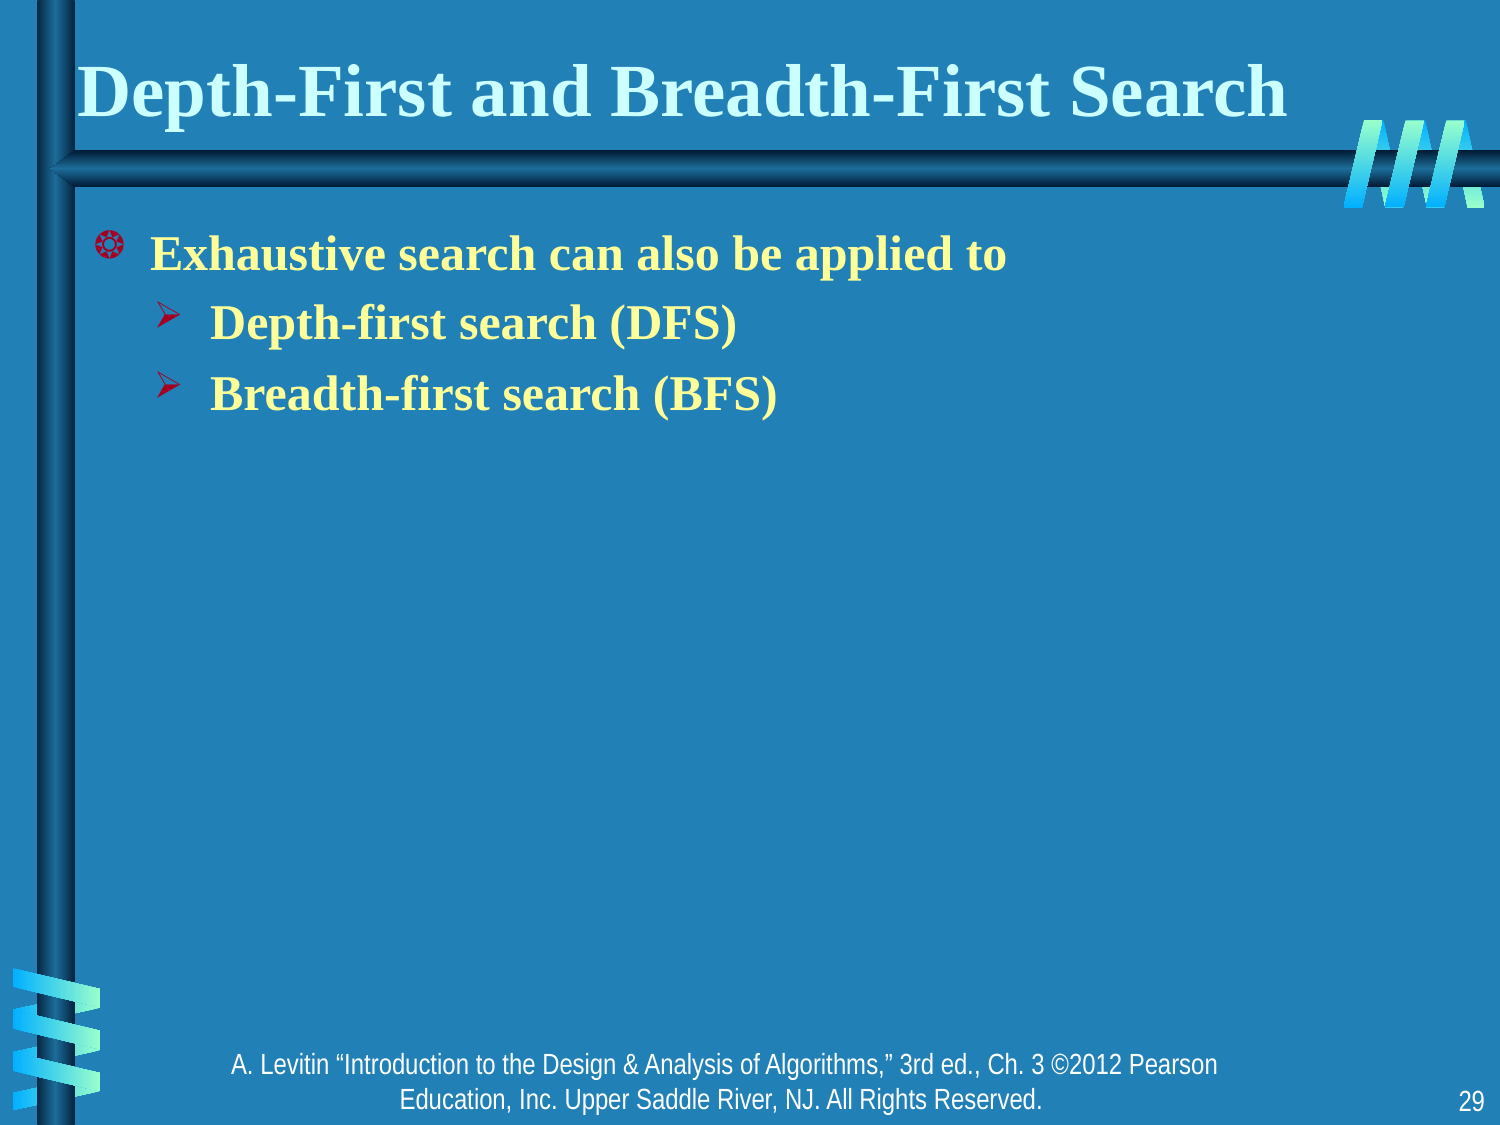

# Depth-First and Breadth-First Search
Exhaustive search can also be applied to
Depth-first search (DFS)
Breadth-first search (BFS)
A. Levitin “Introduction to the Design & Analysis of Algorithms,” 3rd ed., Ch. 3 ©2012 Pearson Education, Inc. Upper Saddle River, NJ. All Rights Reserved.
29